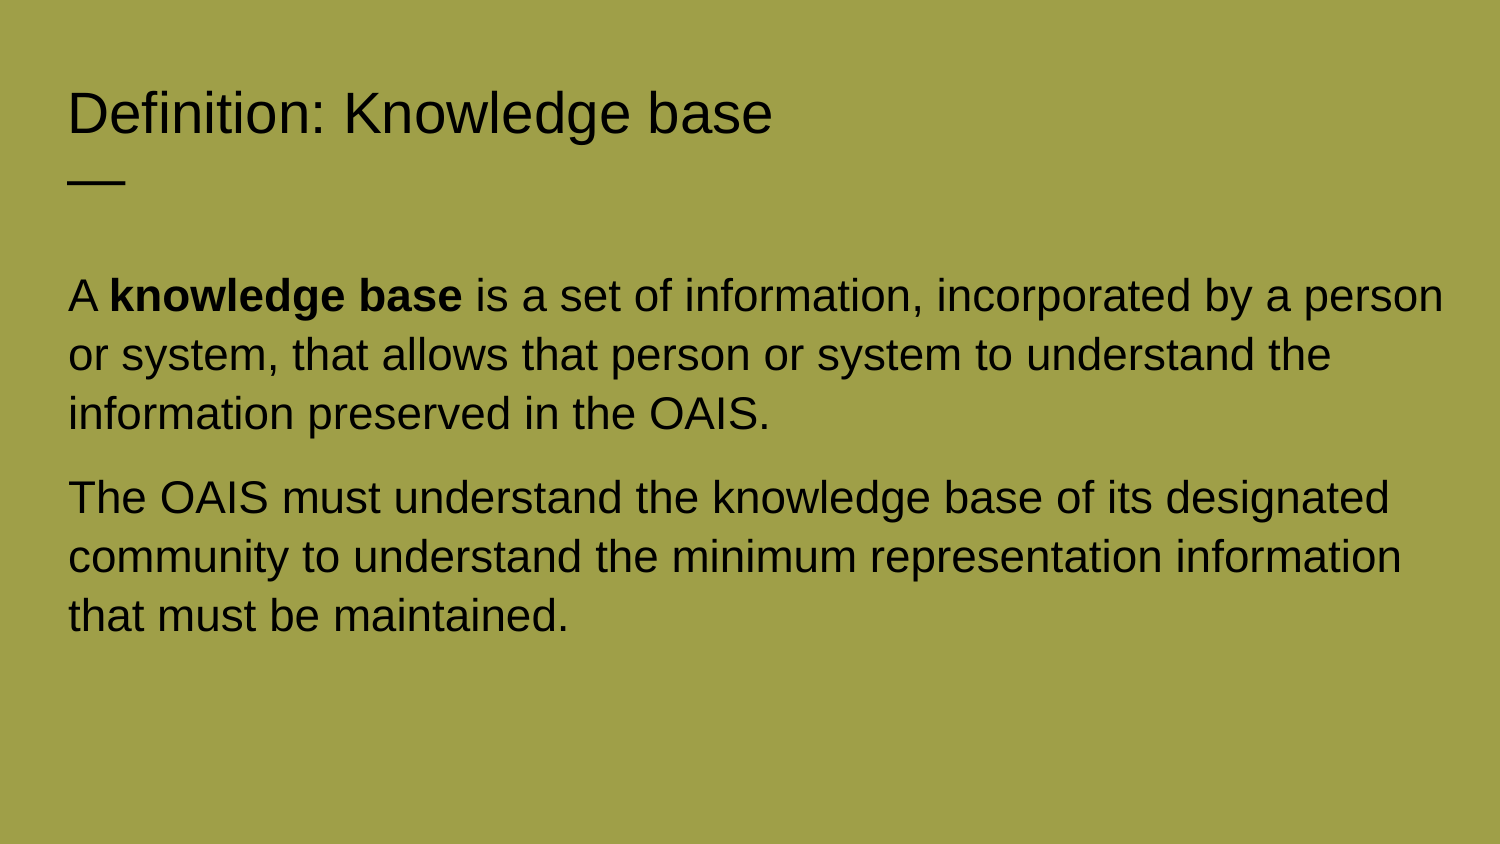

Definition: Knowledge base
—
A knowledge base is a set of information, incorporated by a person or system, that allows that person or system to understand the information preserved in the OAIS.
The OAIS must understand the knowledge base of its designated community to understand the minimum representation information that must be maintained.